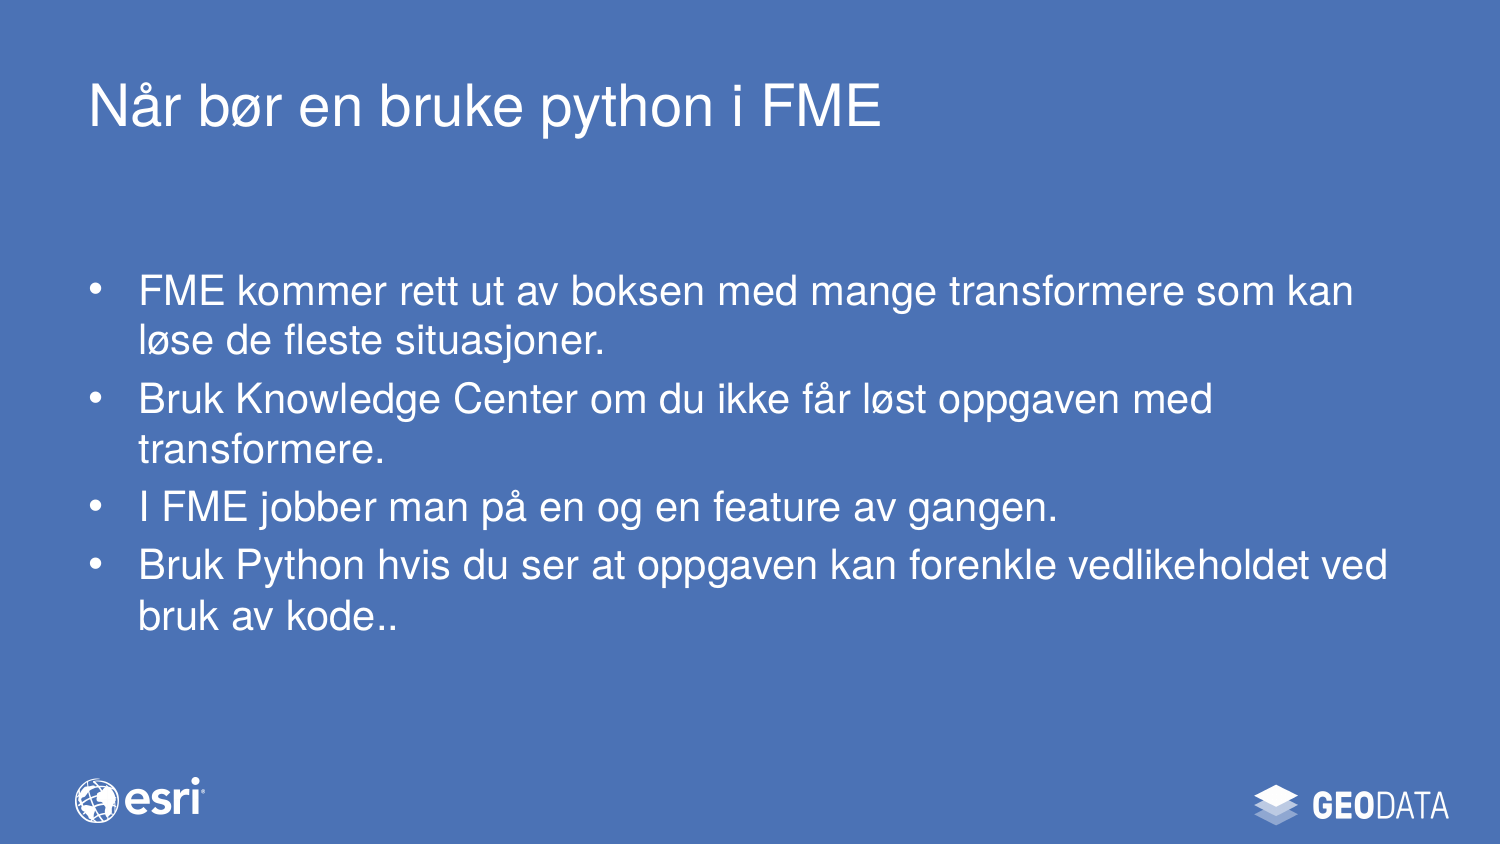

Når bør en bruke python i FME
FME kommer rett ut av boksen med mange transformere som kan løse de fleste situasjoner.
Bruk Knowledge Center om du ikke får løst oppgaven med transformere.
I FME jobber man på en og en feature av gangen.
Bruk Python hvis du ser at oppgaven kan forenkle vedlikeholdet ved bruk av kode..